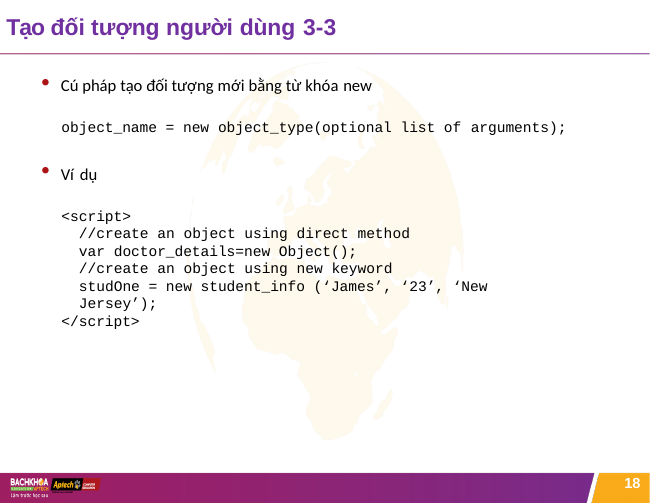

# Tạo đối tượng người dùng 3-3
Cú pháp tạo đối tượng mới bằng từ khóa new
object_name = new object_type(optional list of arguments);

Ví dụ
<script>
//create an object using direct method
var doctor_details=new Object();
//create an object using new keyword
studOne = new student_info (‘James’, ‘23’, ‘New Jersey’);
</script>
18